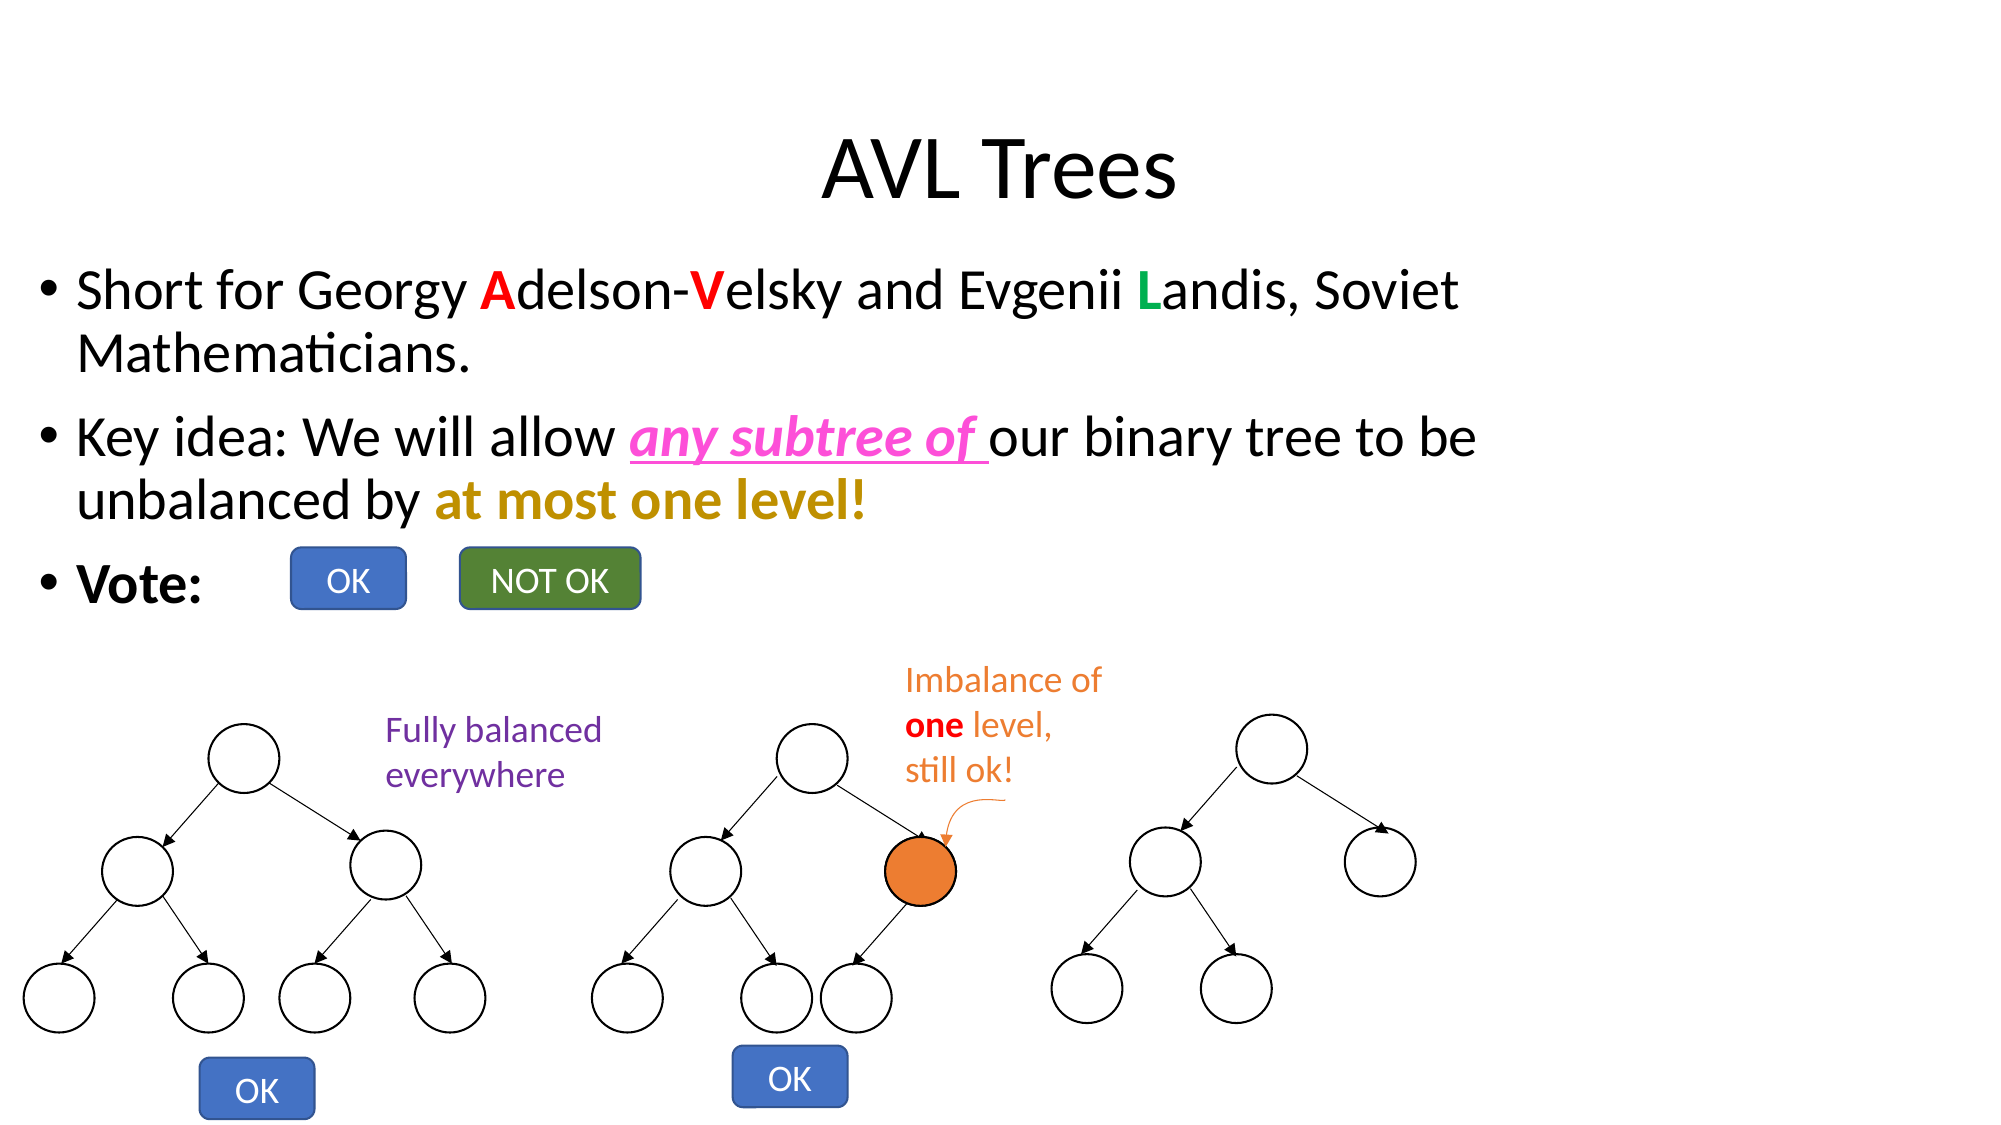

# AVL Trees
Short for Georgy Adelson-Velsky and Evgenii Landis, Soviet Mathematicians.
Key idea: We will allow any subtree of our binary tree to be unbalanced by at most one level!
Vote:

OK
NOT OK
Imbalance of one level, still ok!
Fully balanced everywhere

OK
OK